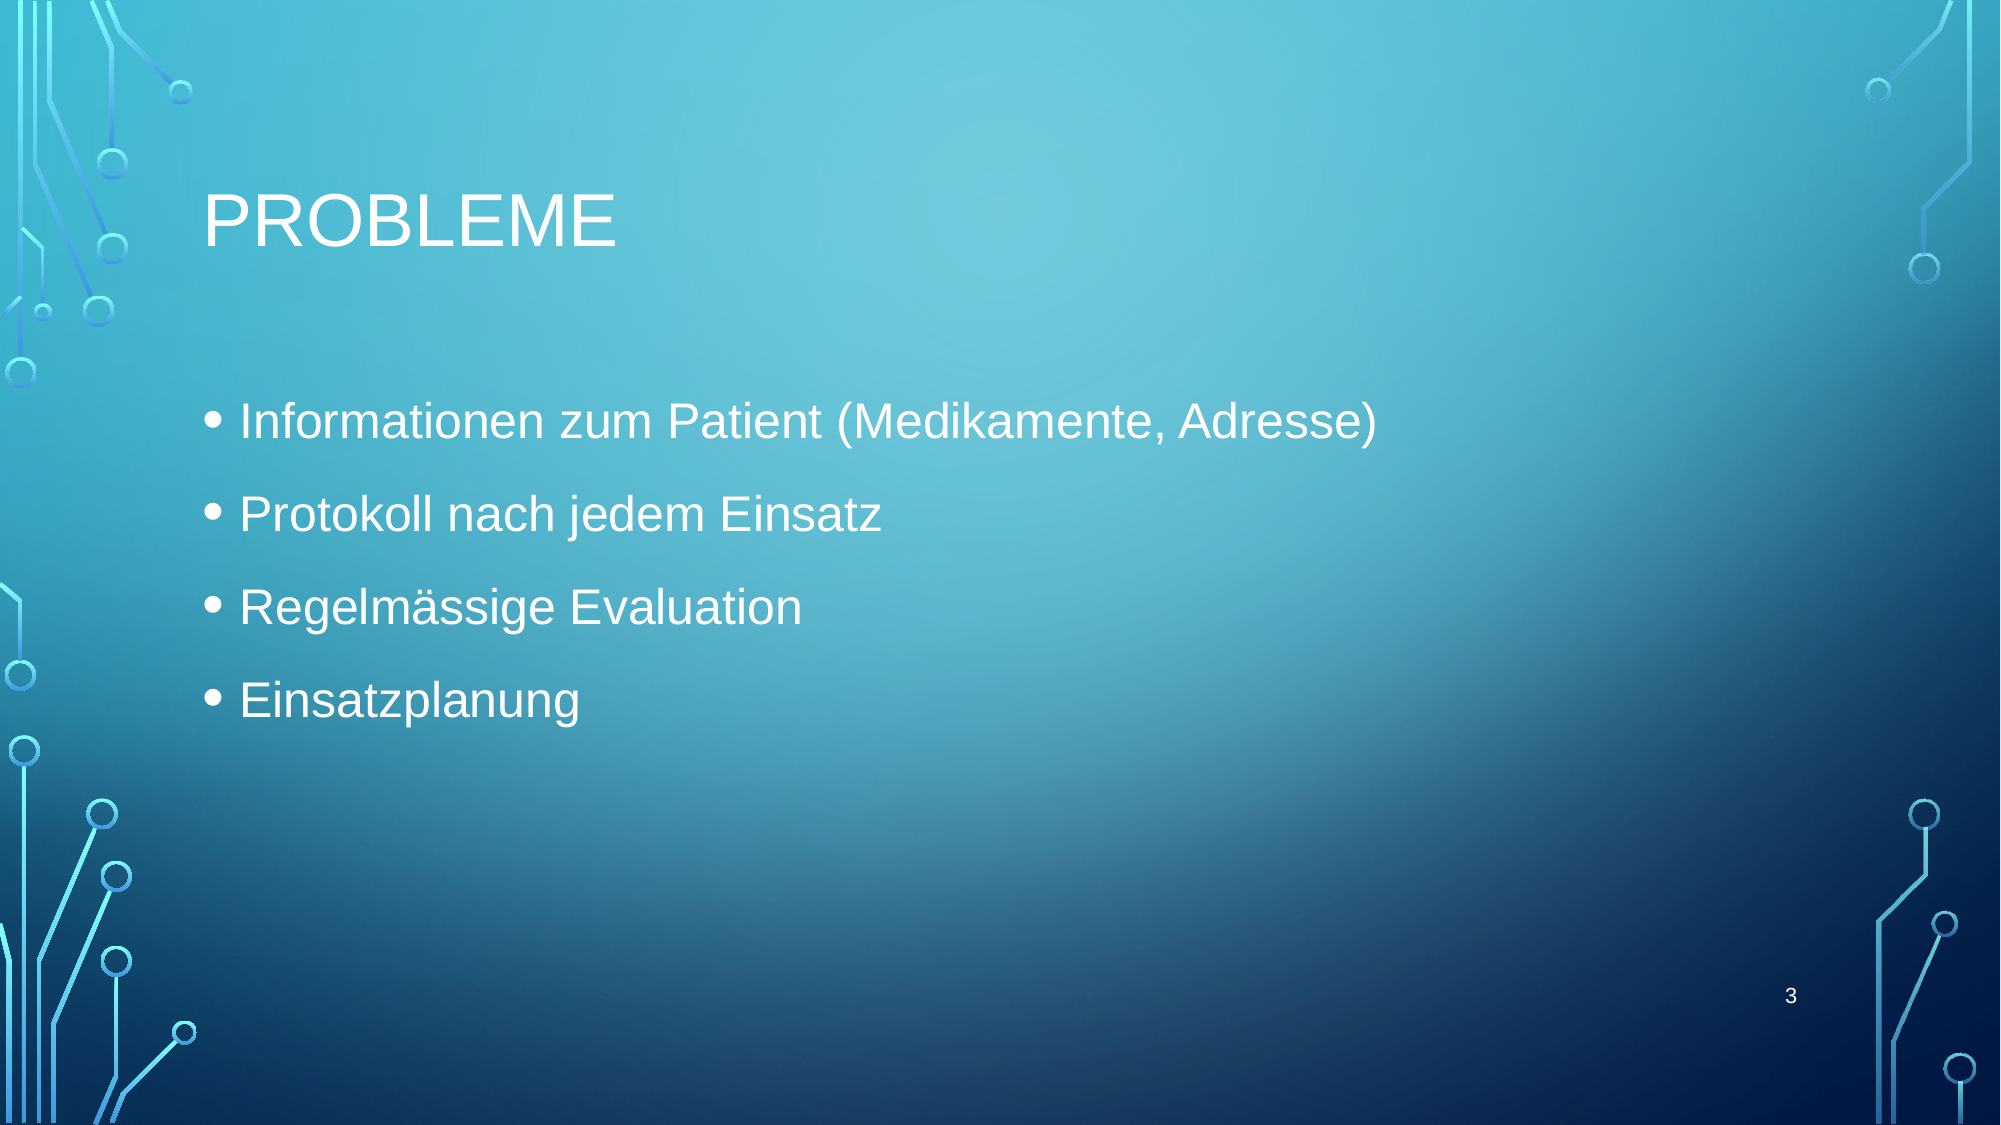

# Probleme
Informationen zum Patient (Medikamente, Adresse)
Protokoll nach jedem Einsatz
Regelmässige Evaluation
Einsatzplanung
3